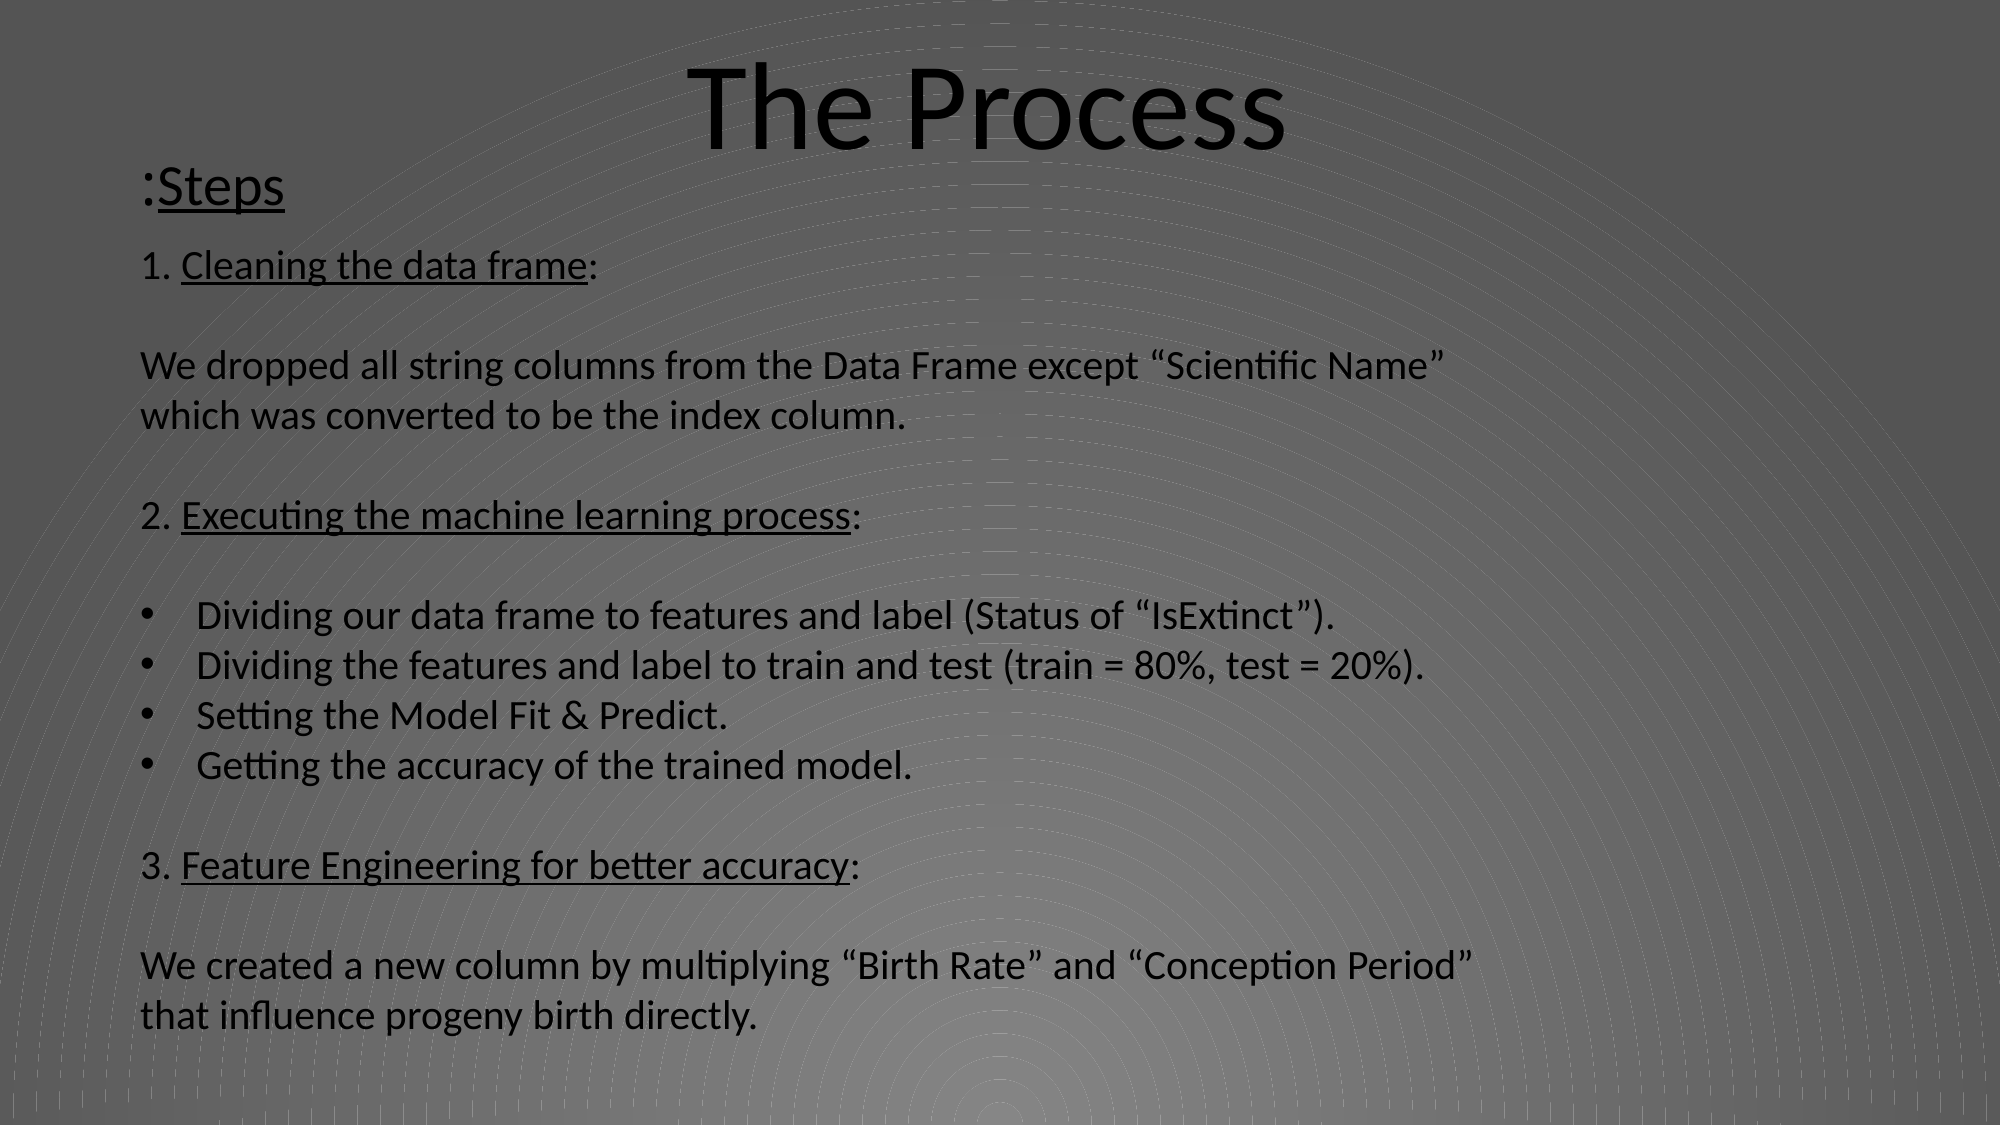

The Process
Steps:

1. Cleaning the data frame:

We dropped all string columns from the Data Frame except “Scientific Name” which was converted to be the index column.

2. Executing the machine learning process:

Dividing our data frame to features and label (Status of “IsExtinct”).
Dividing the features and label to train and test (train = 80%, test = 20%).
Setting the Model Fit & Predict.
Getting the accuracy of the trained model.

3. Feature Engineering for better accuracy:

We created a new column by multiplying “Birth Rate” and “Conception Period”
that influence progeny birth directly.